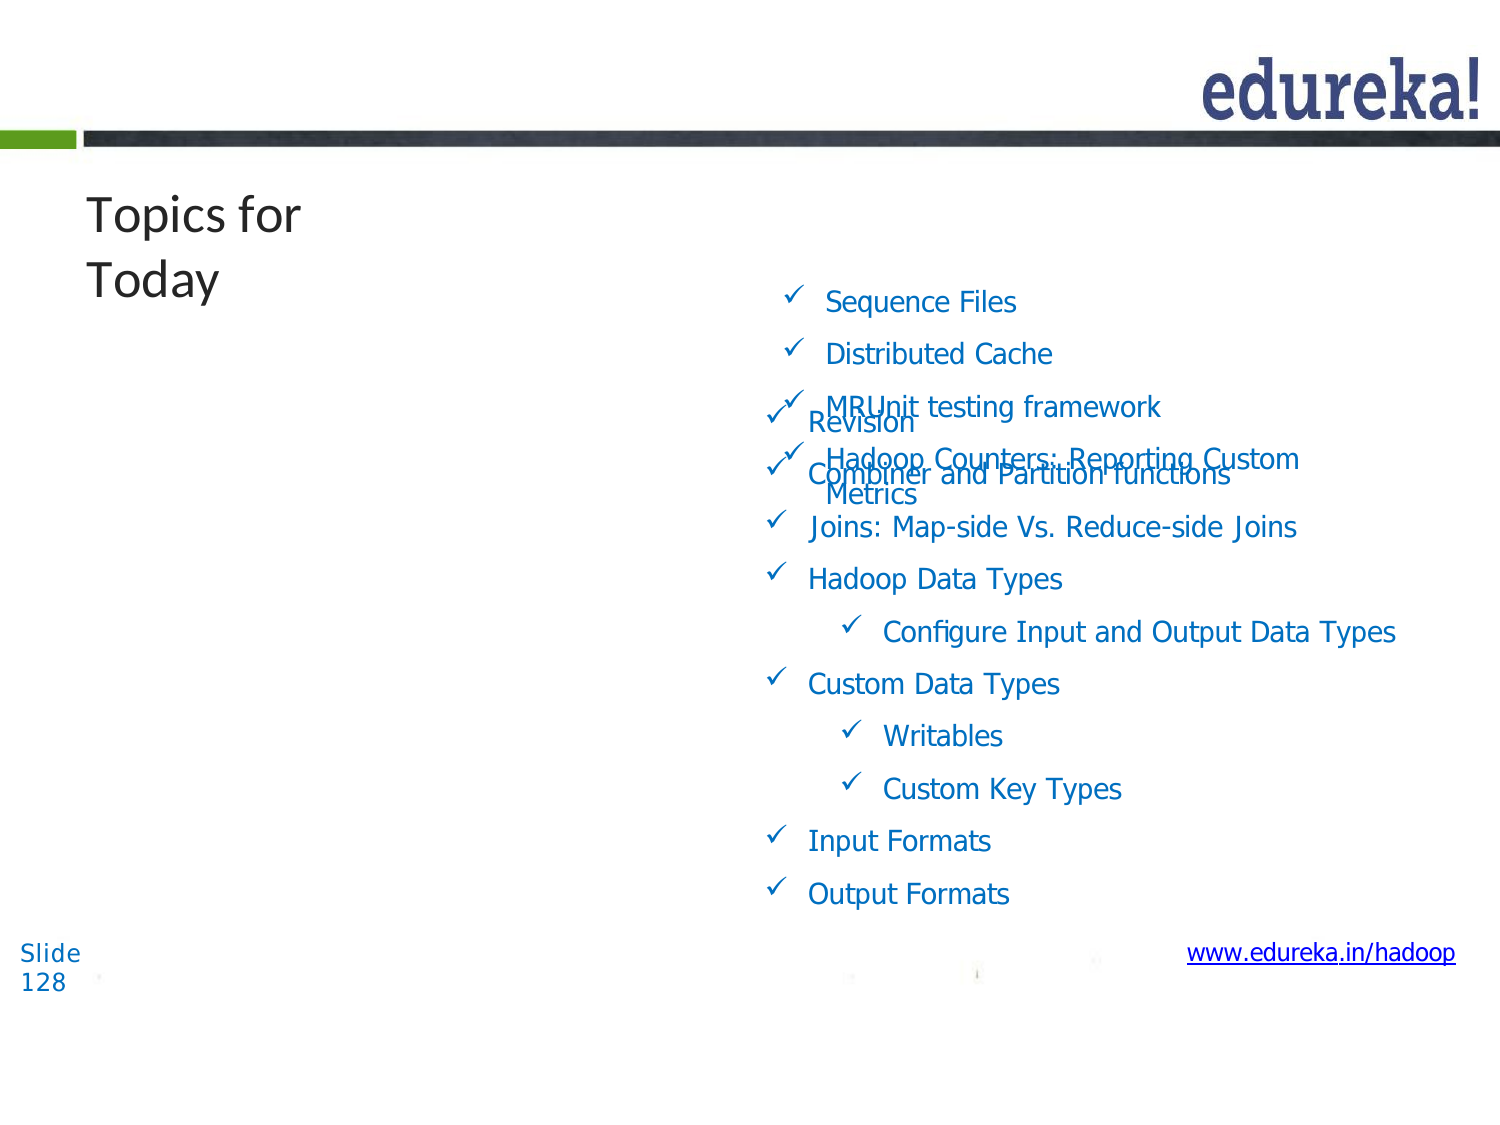

Topics for Today
Sequence Files
Distributed Cache
MRUnit testing framework
Hadoop Counters: Reporting Custom Metrics
Revision
Combiner and Partition functions
Joins: Map-side Vs. Reduce-side Joins
Hadoop Data Types
Configure Input and Output Data Types
Custom Data Types
Writables
Custom Key Types
Input Formats
Output Formats
www.edureka.in/hadoop
Slide 128